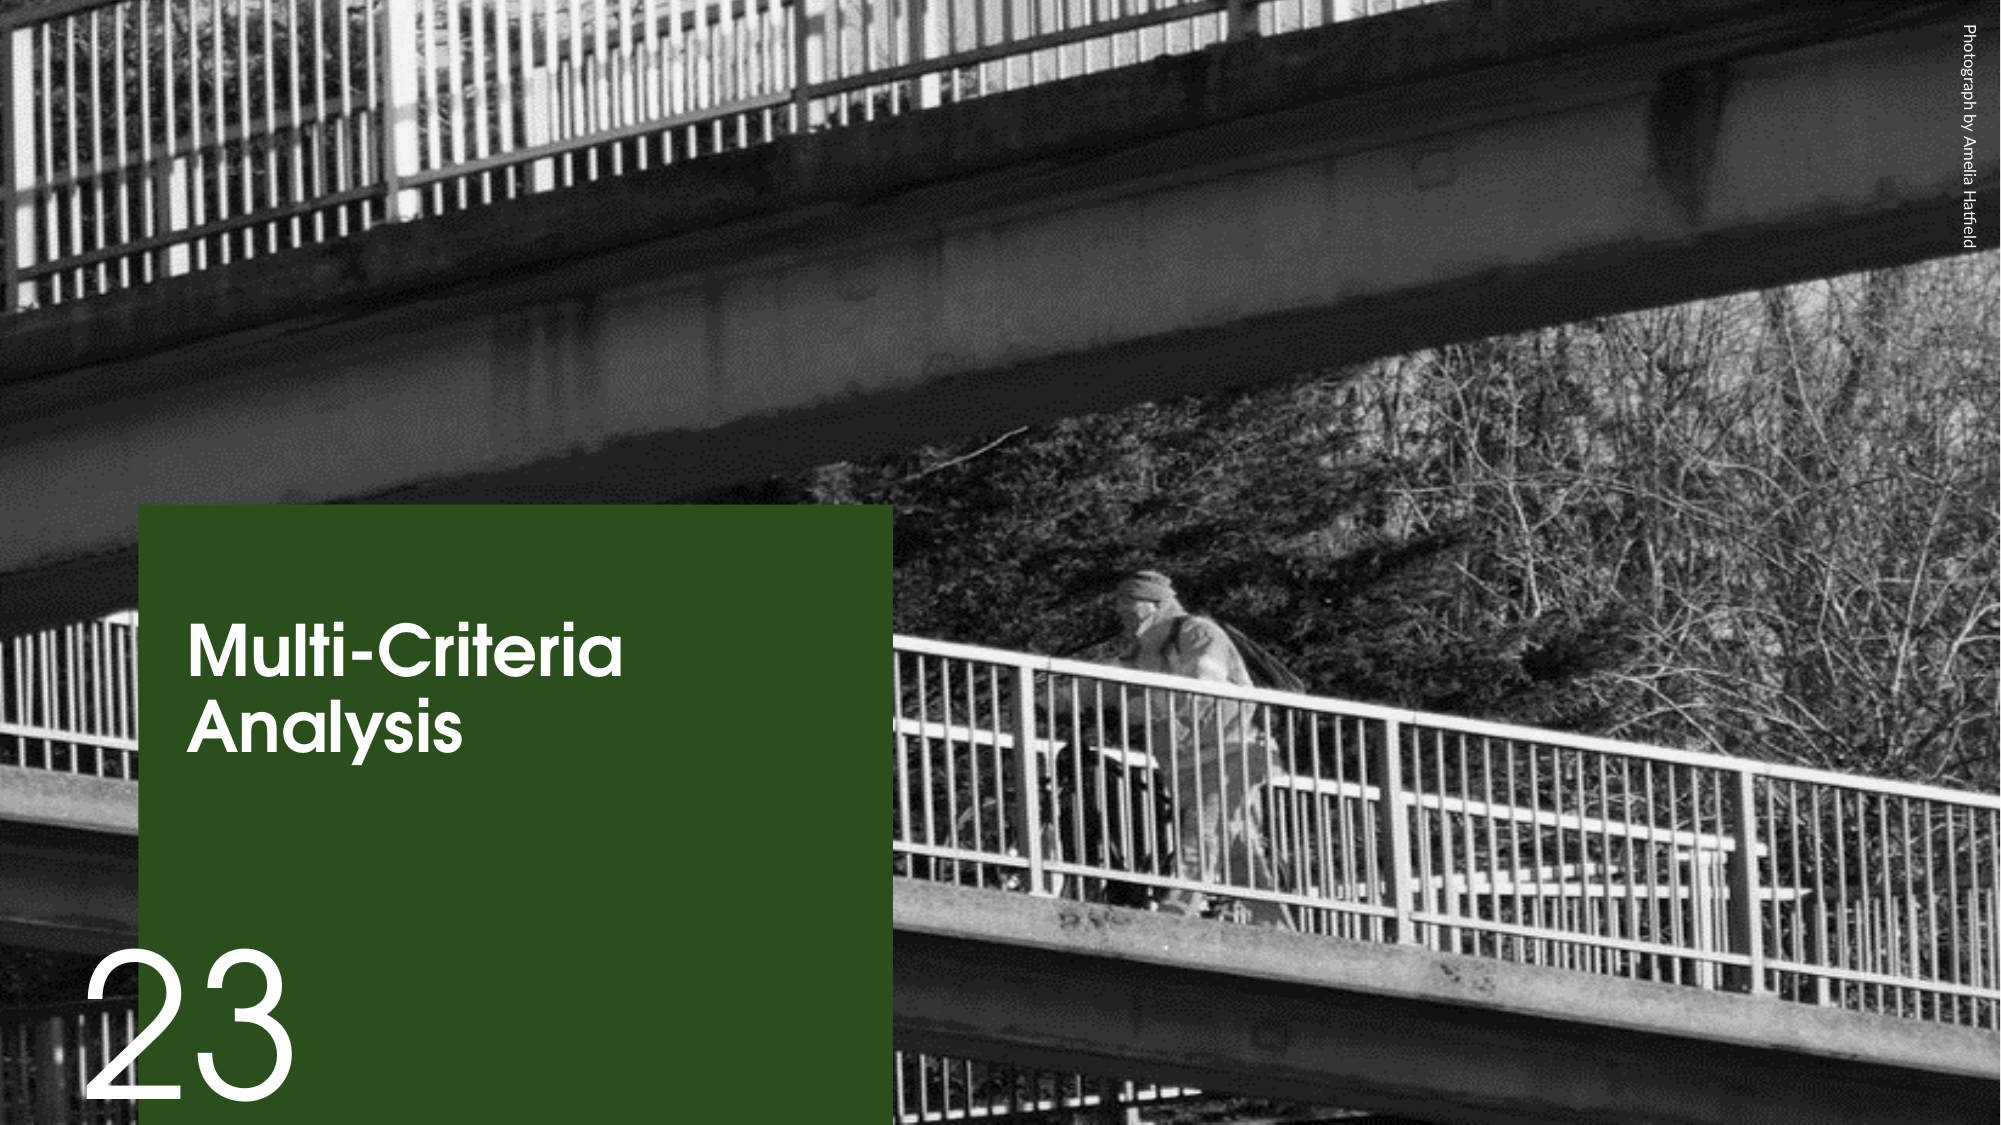

Photograph by Amelia Hatfield
# Multi-Criteria Analysis

23